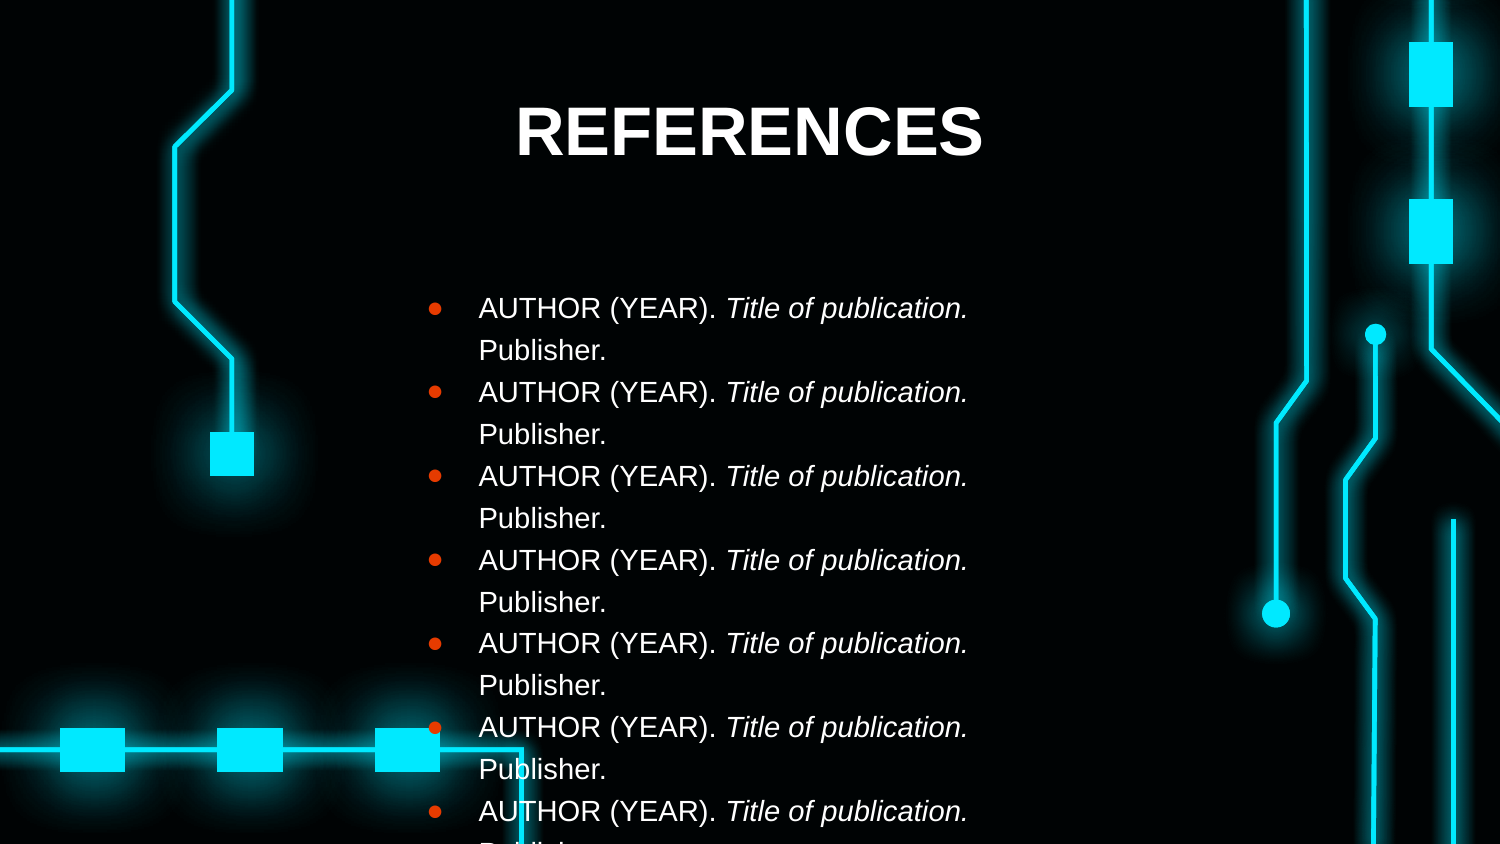

# REFERENCES
AUTHOR (YEAR). Title of publication. Publisher.
AUTHOR (YEAR). Title of publication. Publisher.
AUTHOR (YEAR). Title of publication. Publisher.
AUTHOR (YEAR). Title of publication. Publisher.
AUTHOR (YEAR). Title of publication. Publisher.
AUTHOR (YEAR). Title of publication. Publisher.
AUTHOR (YEAR). Title of publication. Publisher.
AUTHOR (YEAR). Title of publication. Publisher.